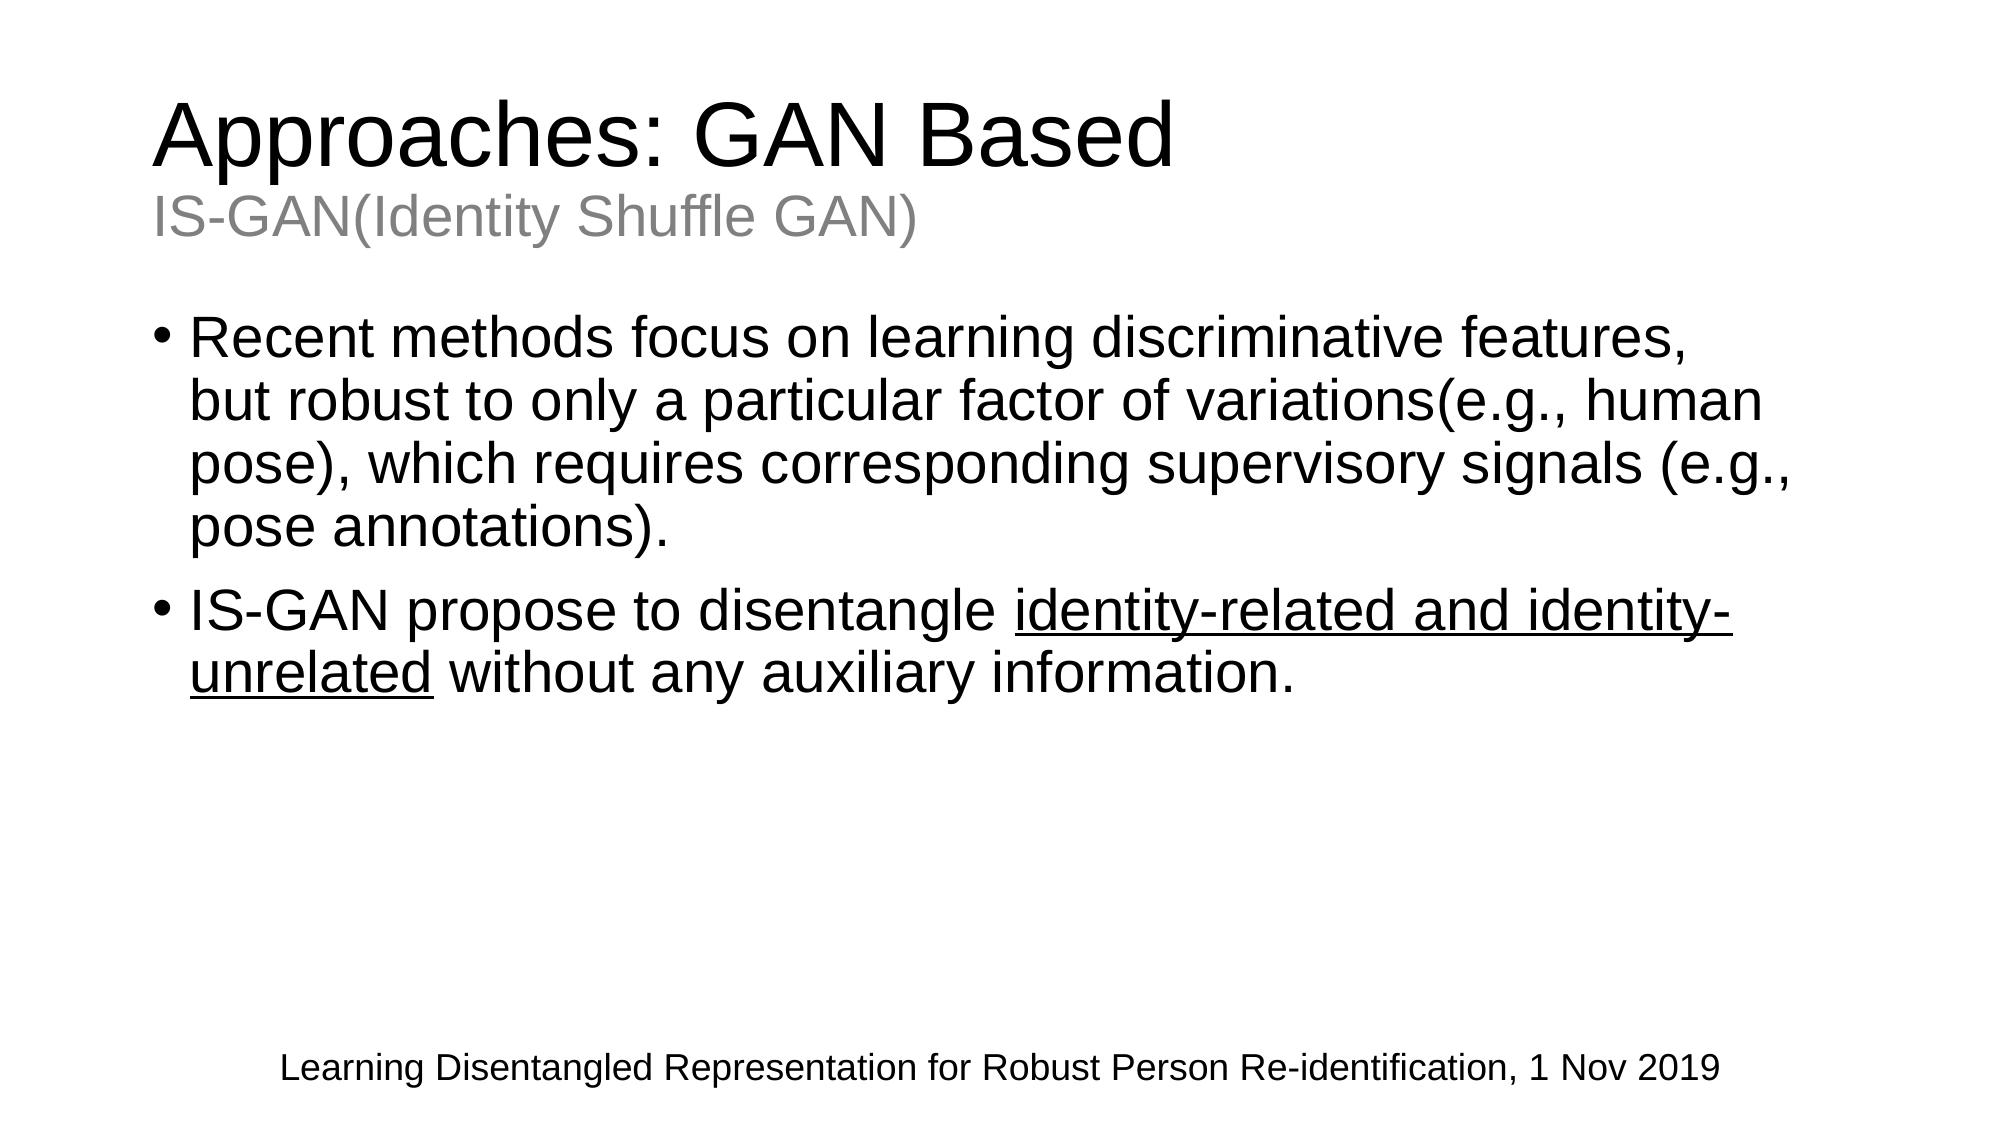

# Approaches: GAN Based IS-GAN(Identity Shuffle GAN)
Recent methods focus on learning discriminative features,
but robust to only a particular factor of variations(e.g., human pose), which requires corresponding supervisory signals (e.g., pose annotations).
IS-GAN propose to disentangle identity-related and identity-unrelated without any auxiliary information.
Learning Disentangled Representation for Robust Person Re-identification, 1 Nov 2019